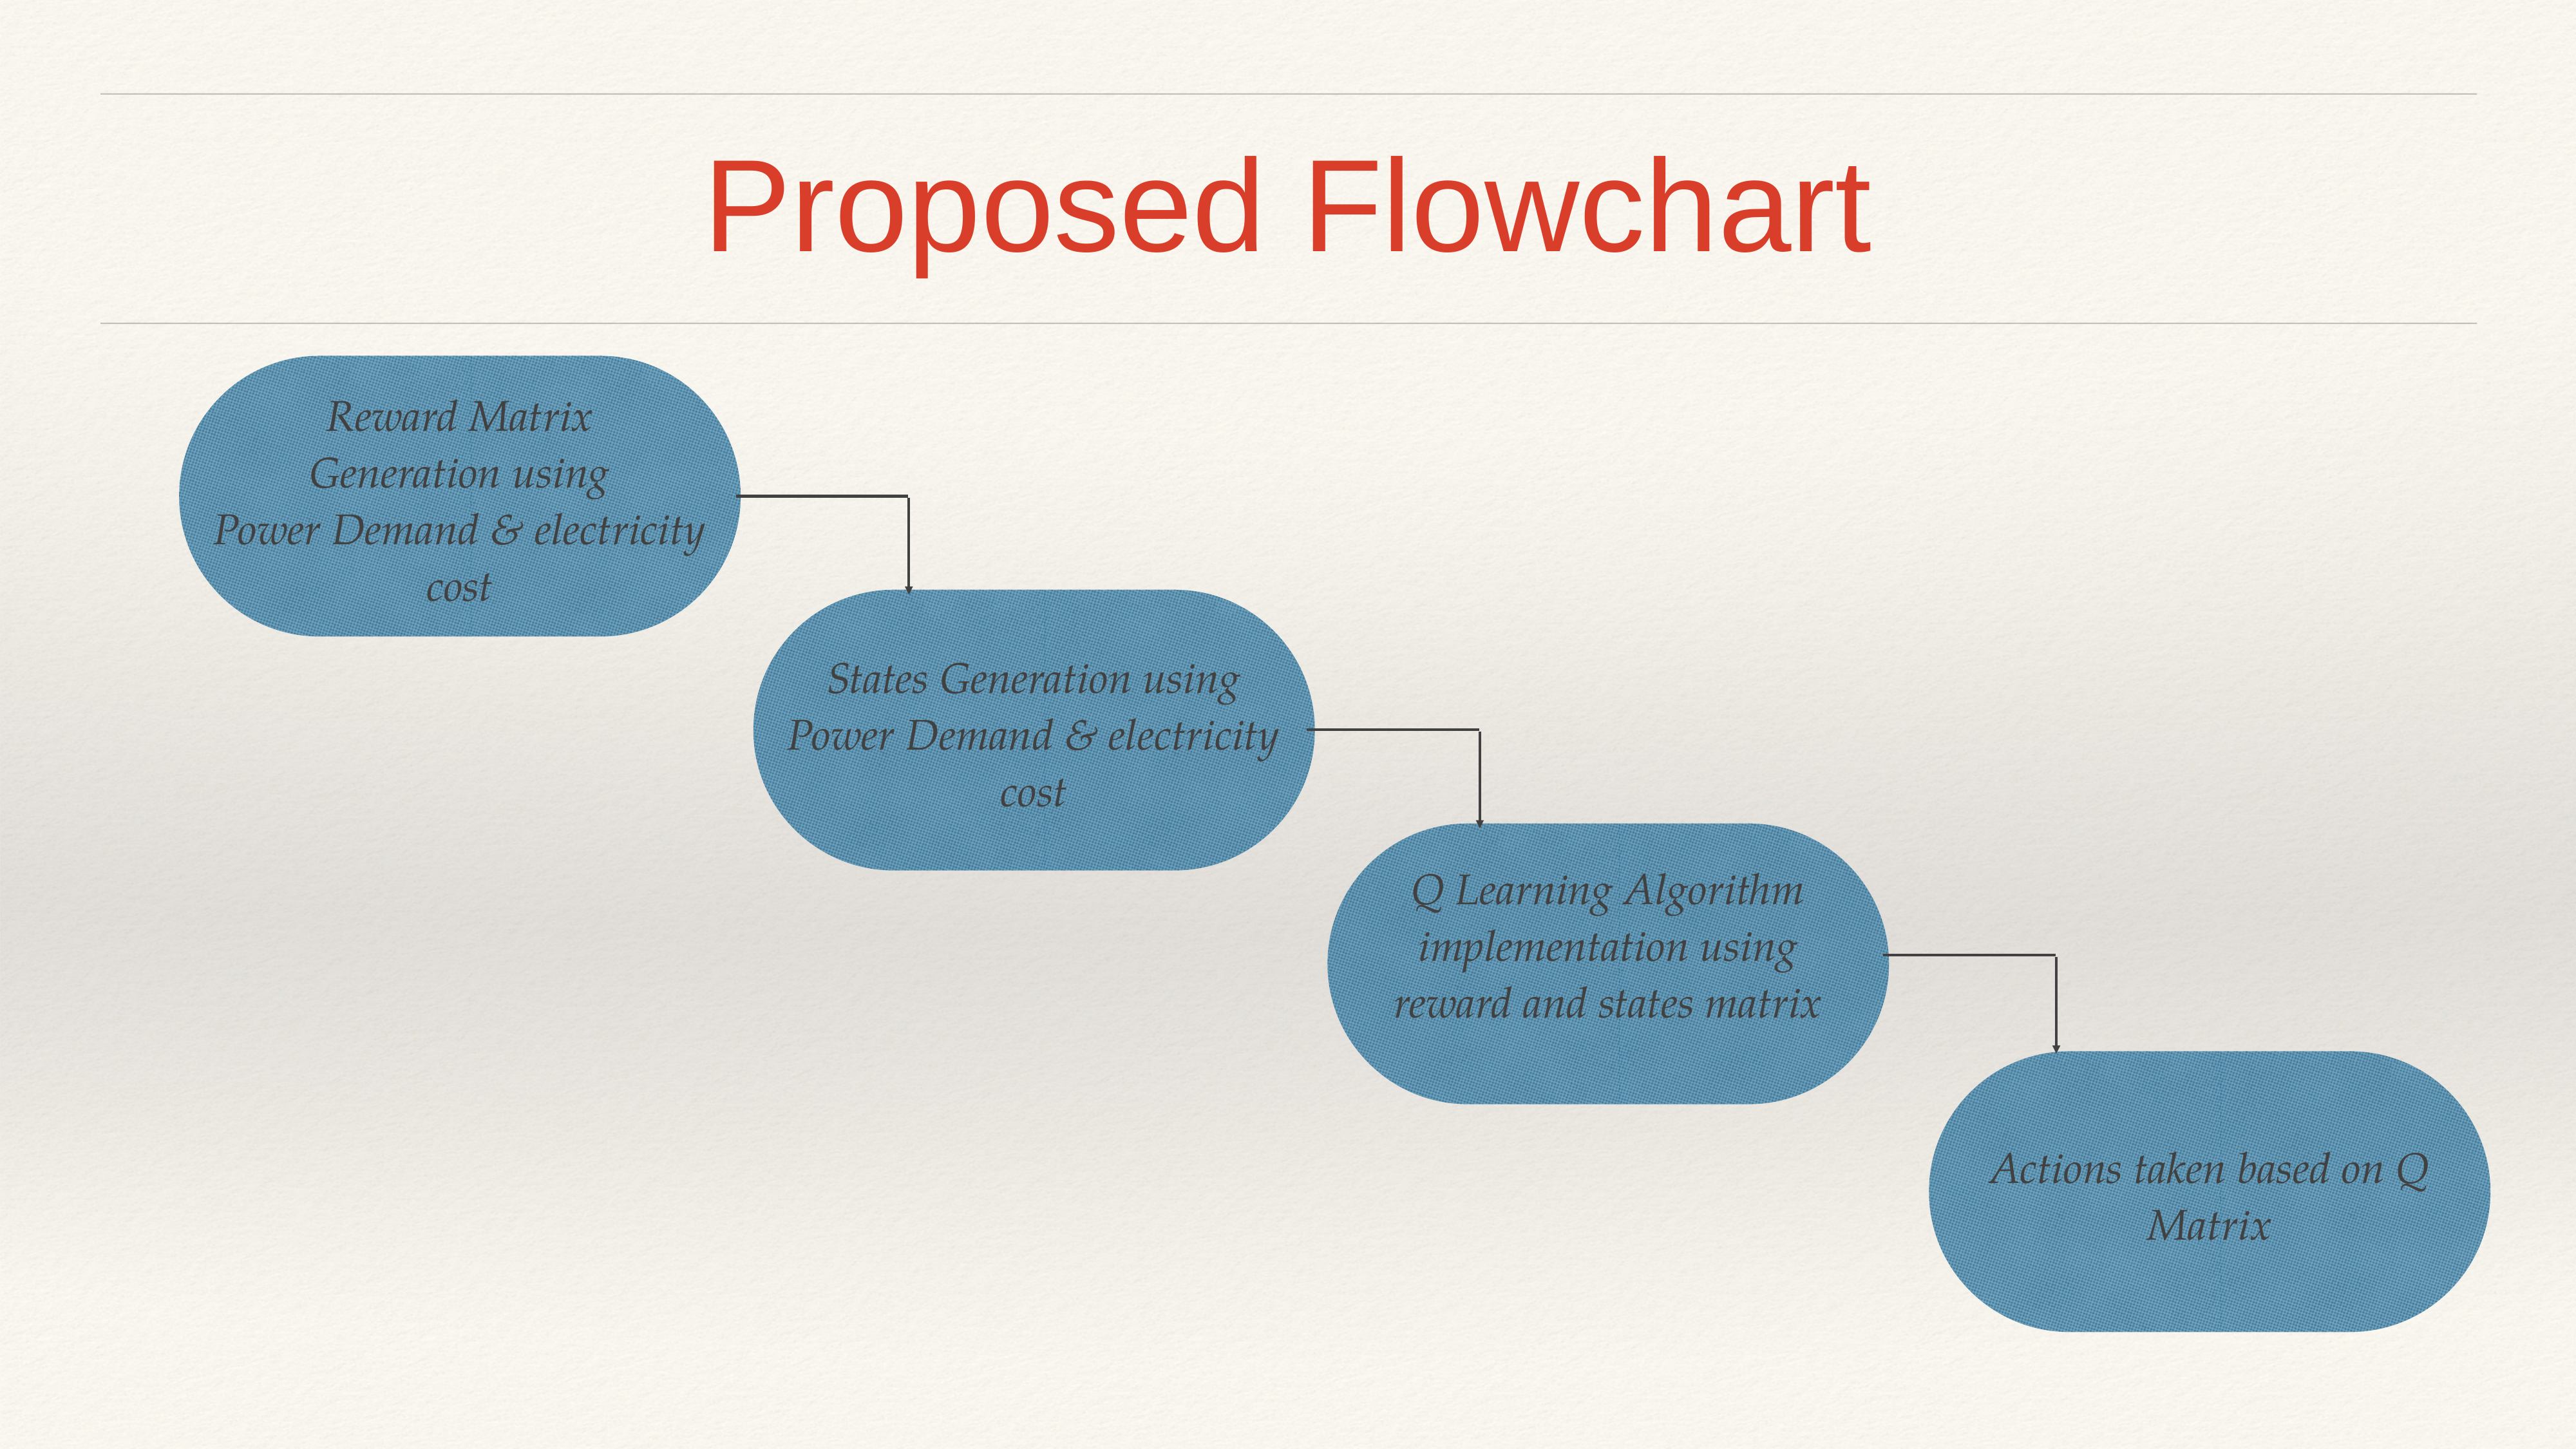

# Proposed Flowchart

Reward Matrix
Generation using
Power Demand & electricity cost

States Generation using Power Demand & electricity cost

Q Learning Algorithm implementation using reward and states matrix

Actions taken based on Q Matrix